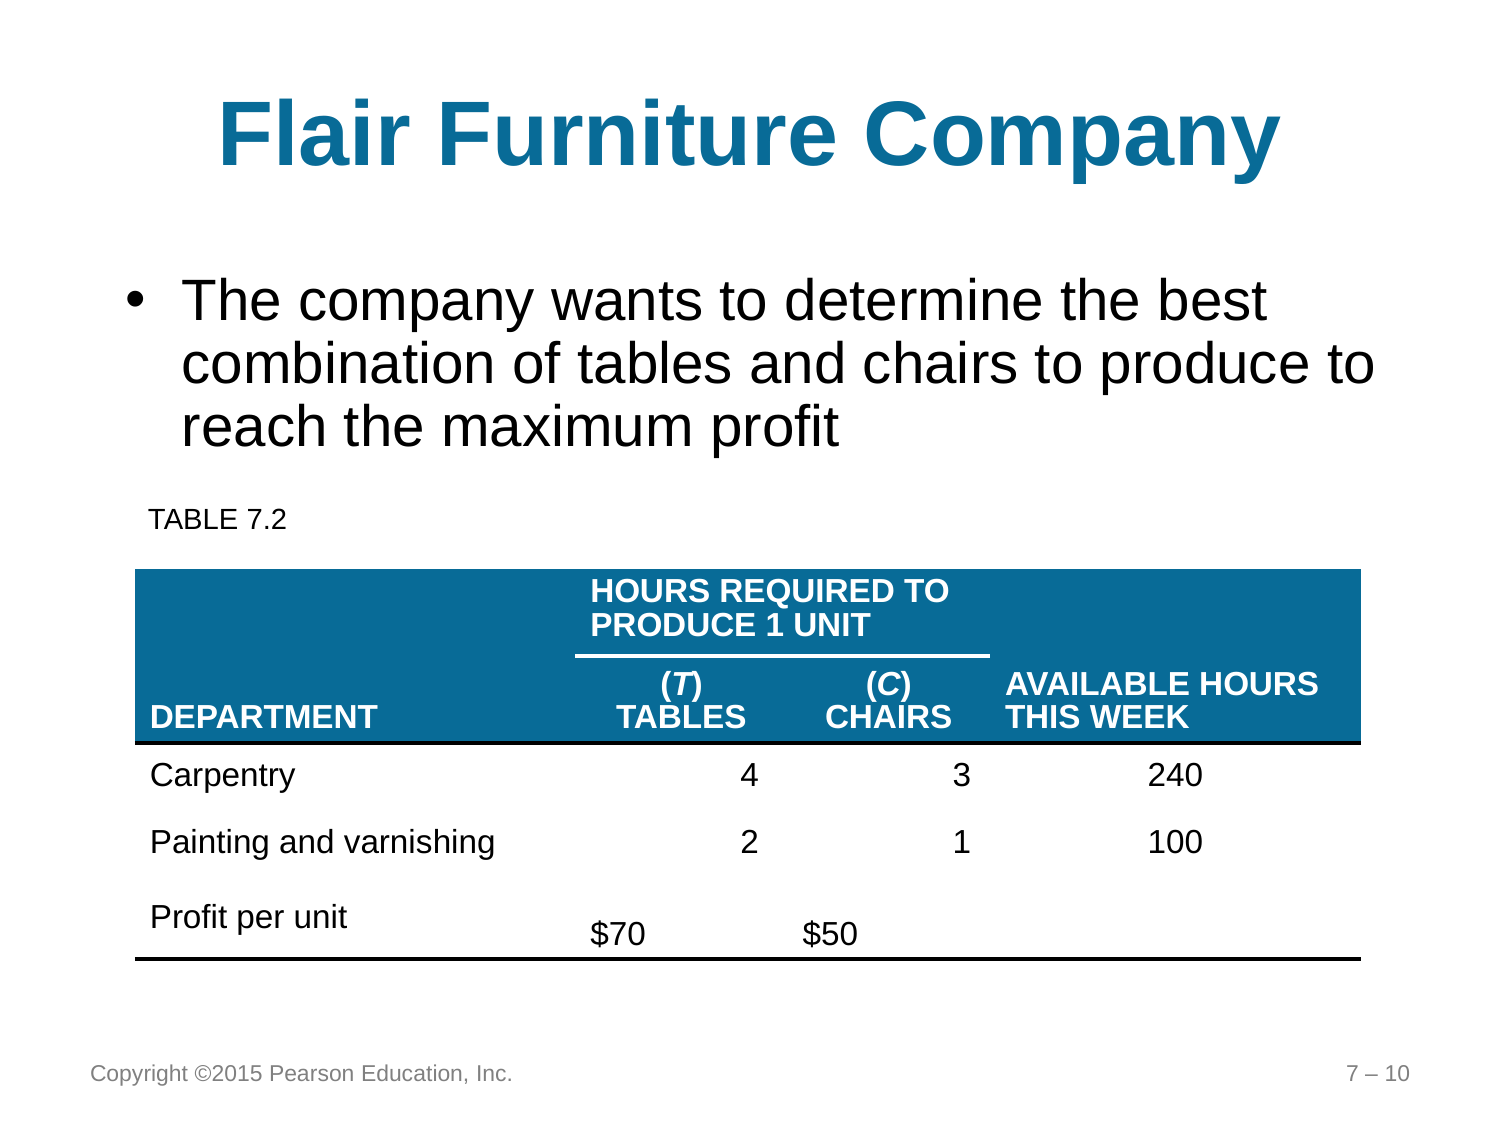

# Flair Furniture Company
The company wants to determine the best combination of tables and chairs to produce to reach the maximum profit
TABLE 7.2
|  | HOURS REQUIRED TO PRODUCE 1 UNIT |  |  |
| --- | --- | --- | --- |
| DEPARTMENT | (T) TABLES | (C) CHAIRS | AVAILABLE HOURS THIS WEEK |
| Carpentry | 4 | 3 | 240 |
| Painting and varnishing | 2 | 1 | 100 |
| Profit per unit | $70 | $50 |  |
Copyright ©2015 Pearson Education, Inc.
7 – 10